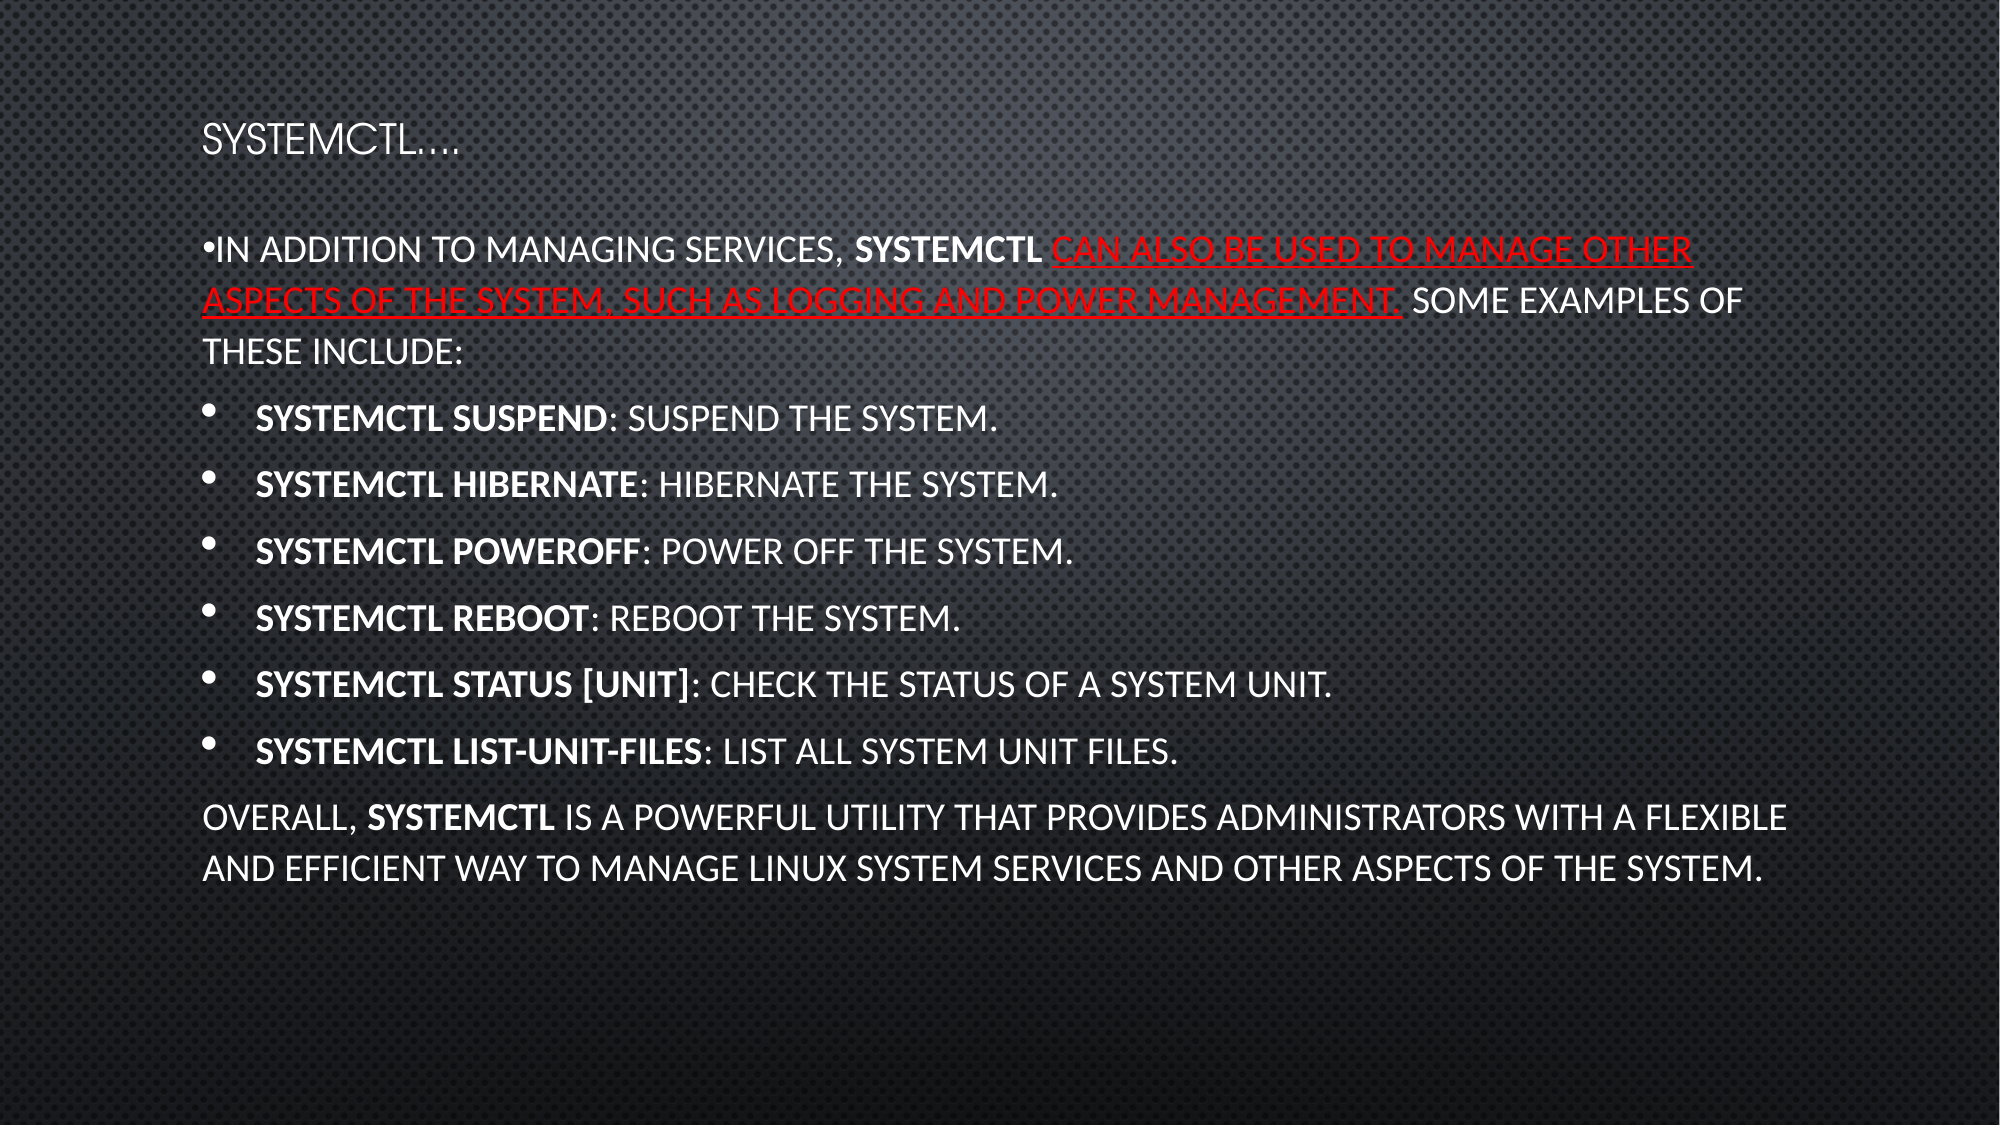

# SYSTEMCTL….
In addition to managing services, systemctl can also be used to manage other aspects of the system, such as logging and power management. Some examples of these include:
systemctl suspend: Suspend the system.
systemctl hibernate: Hibernate the system.
systemctl poweroff: Power off the system.
systemctl reboot: Reboot the system.
systemctl status [unit]: Check the status of a system unit.
systemctl list-unit-files: List all system unit files.
Overall, systemctl is a powerful utility that provides administrators with a flexible and efficient way to manage Linux system services and other aspects of the system.